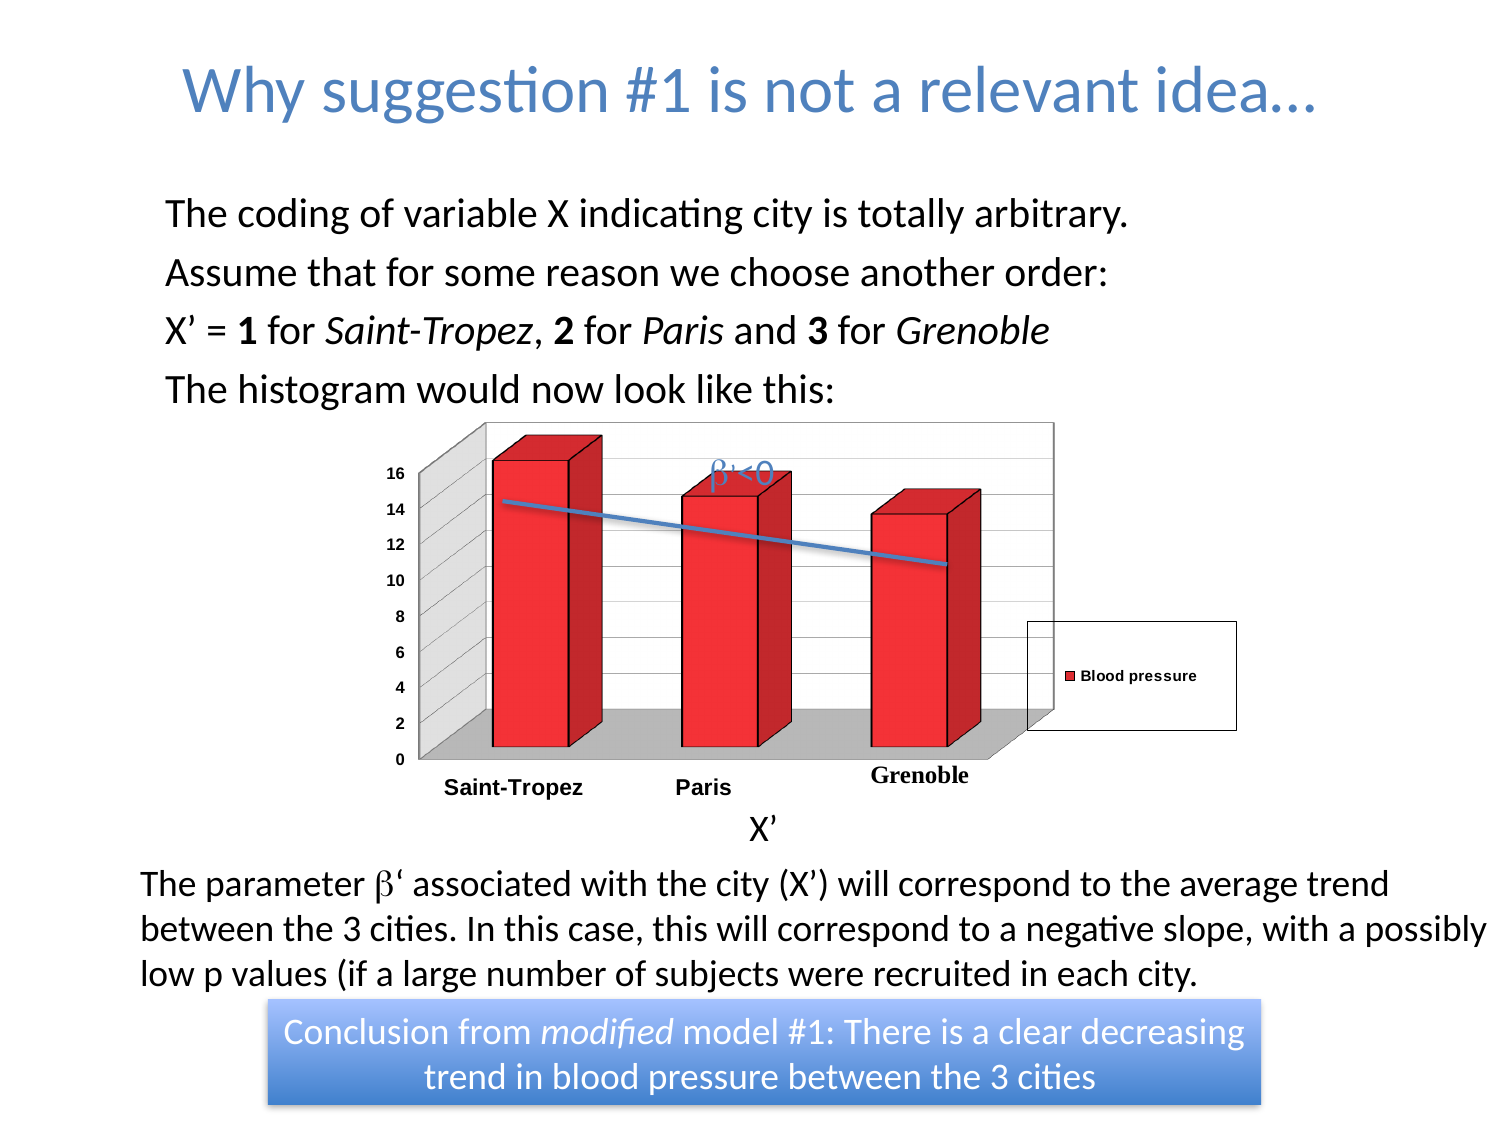

# Why suggestion #1 is not a relevant idea…
The coding of variable X indicating city is totally arbitrary.
Assume that for some reason we choose another order:
X’ = 1 for Saint-Tropez, 2 for Paris and 3 for Grenoble
The histogram would now look like this:

[unsupported chart]

β’<0
X’
The parameter β‘ associated with the city (X’) will correspond to the average trend between the 3 cities. In this case, this will correspond to a negative slope, with a possibly low p values (if a large number of subjects were recruited in each city.
Conclusion from modified model #1: There is a clear decreasing trend in blood pressure between the 3 cities